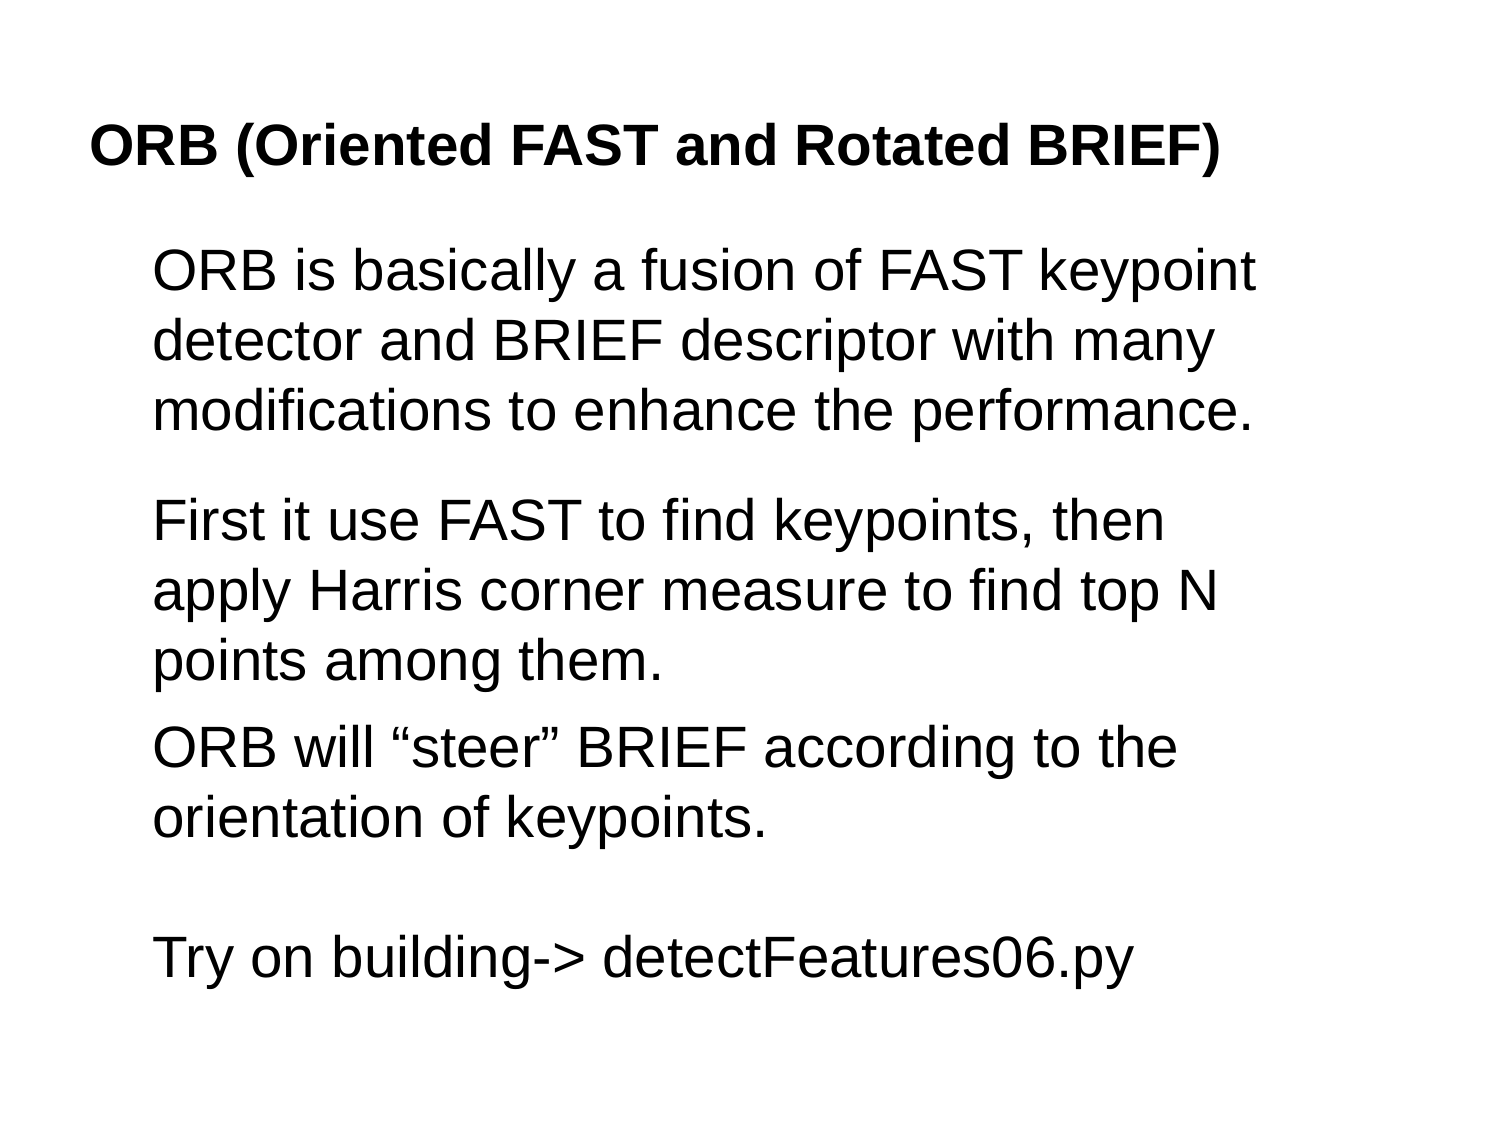

ORB (Oriented FAST and Rotated BRIEF)
ORB is basically a fusion of FAST keypoint detector and BRIEF descriptor with many modifications to enhance the performance.
First it use FAST to find keypoints, then apply Harris corner measure to find top N points among them.
ORB will “steer” BRIEF according to the orientation of keypoints.

Try on building-> detectFeatures06.py